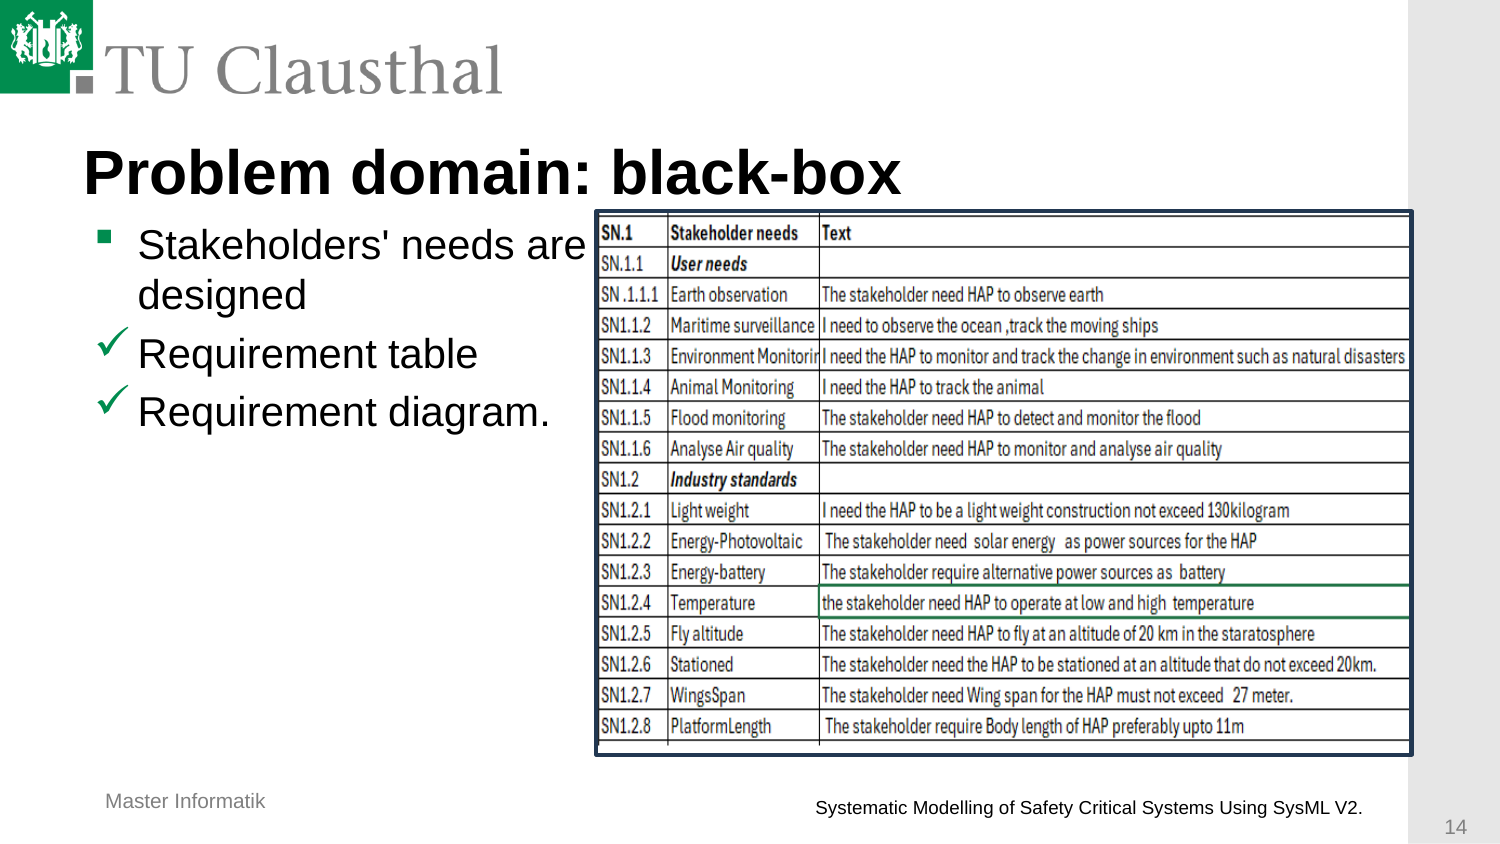

# Problem domain: black-box
Stakeholders' needs are designed
Requirement table
Requirement diagram.